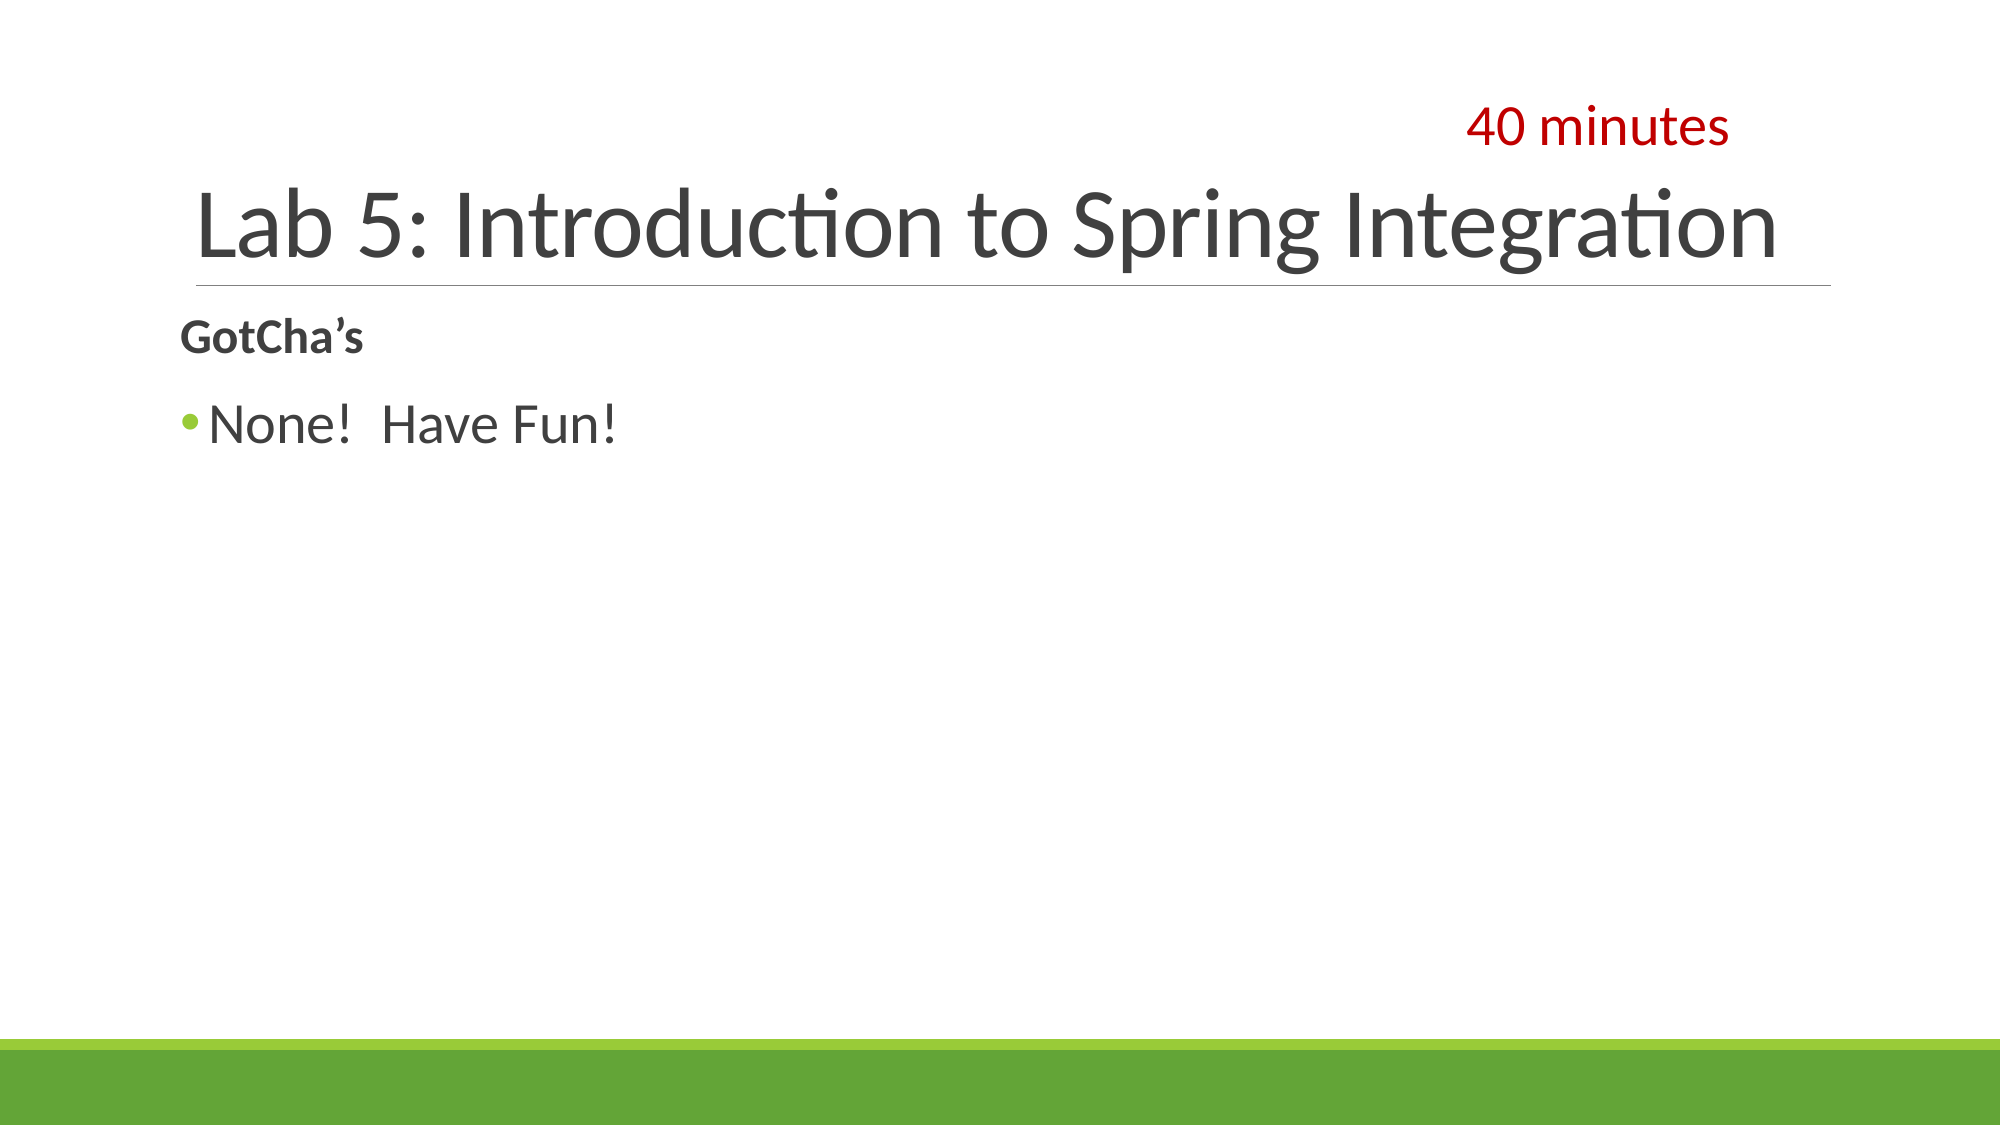

# Lab 5: Introduction to Spring Integration
40 minutes
GotCha’s
None!  Have Fun!